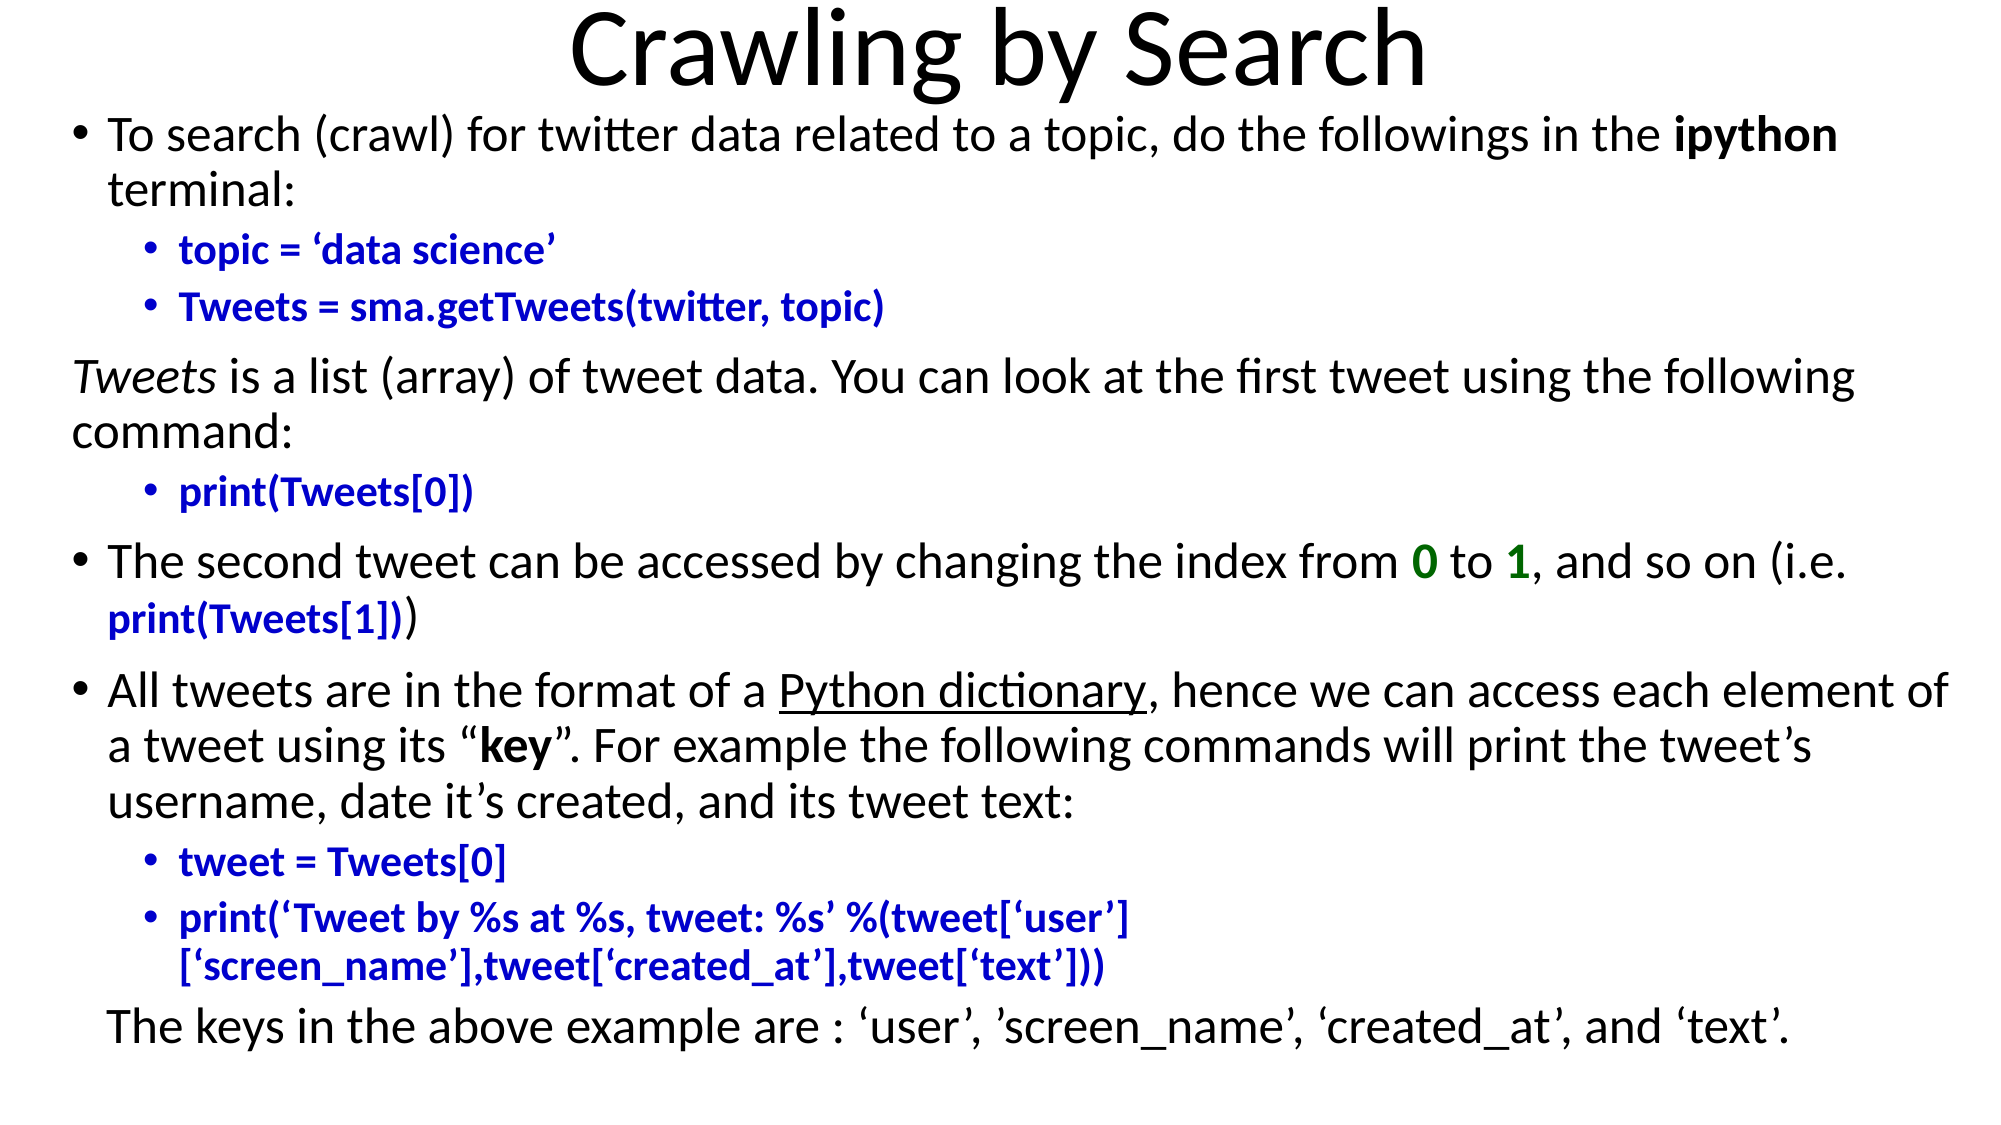

# Crawling by Search
To search (crawl) for twitter data related to a topic, do the followings in the ipython terminal:
topic = ‘data science’
Tweets = sma.getTweets(twitter, topic)
Tweets is a list (array) of tweet data. You can look at the first tweet using the following command:
print(Tweets[0])
The second tweet can be accessed by changing the index from 0 to 1, and so on (i.e. print(Tweets[1]))
All tweets are in the format of a Python dictionary, hence we can access each element of a tweet using its “key”. For example the following commands will print the tweet’s username, date it’s created, and its tweet text:
tweet = Tweets[0]
print(‘Tweet by %s at %s, tweet: %s’ %(tweet[‘user’][‘screen_name’],tweet[‘created_at’],tweet[‘text’]))
   The keys in the above example are : ‘user’, ’screen_name’, ‘created_at’, and ‘text’.